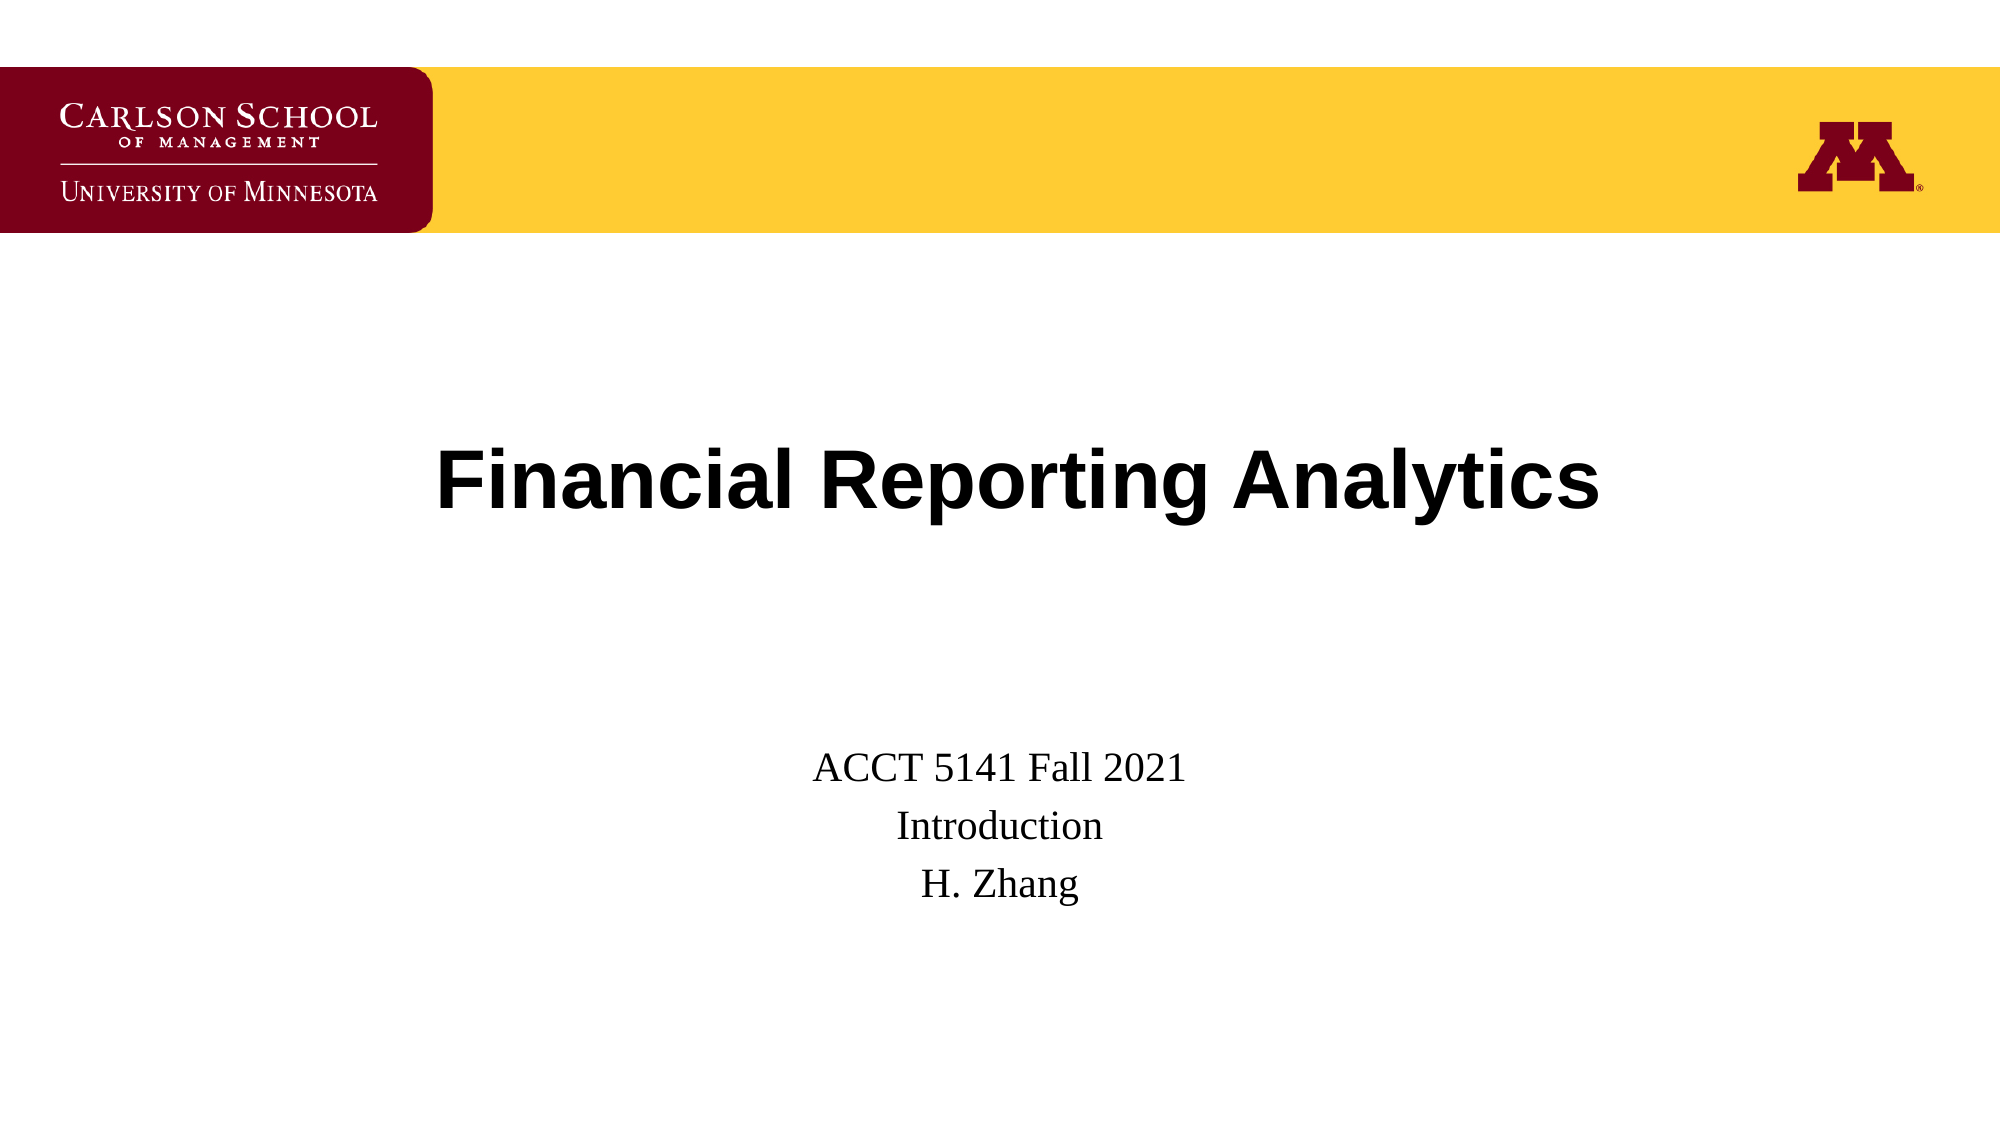

# Financial Reporting Analytics
ACCT 5141 Fall 2021
Introduction
H. Zhang